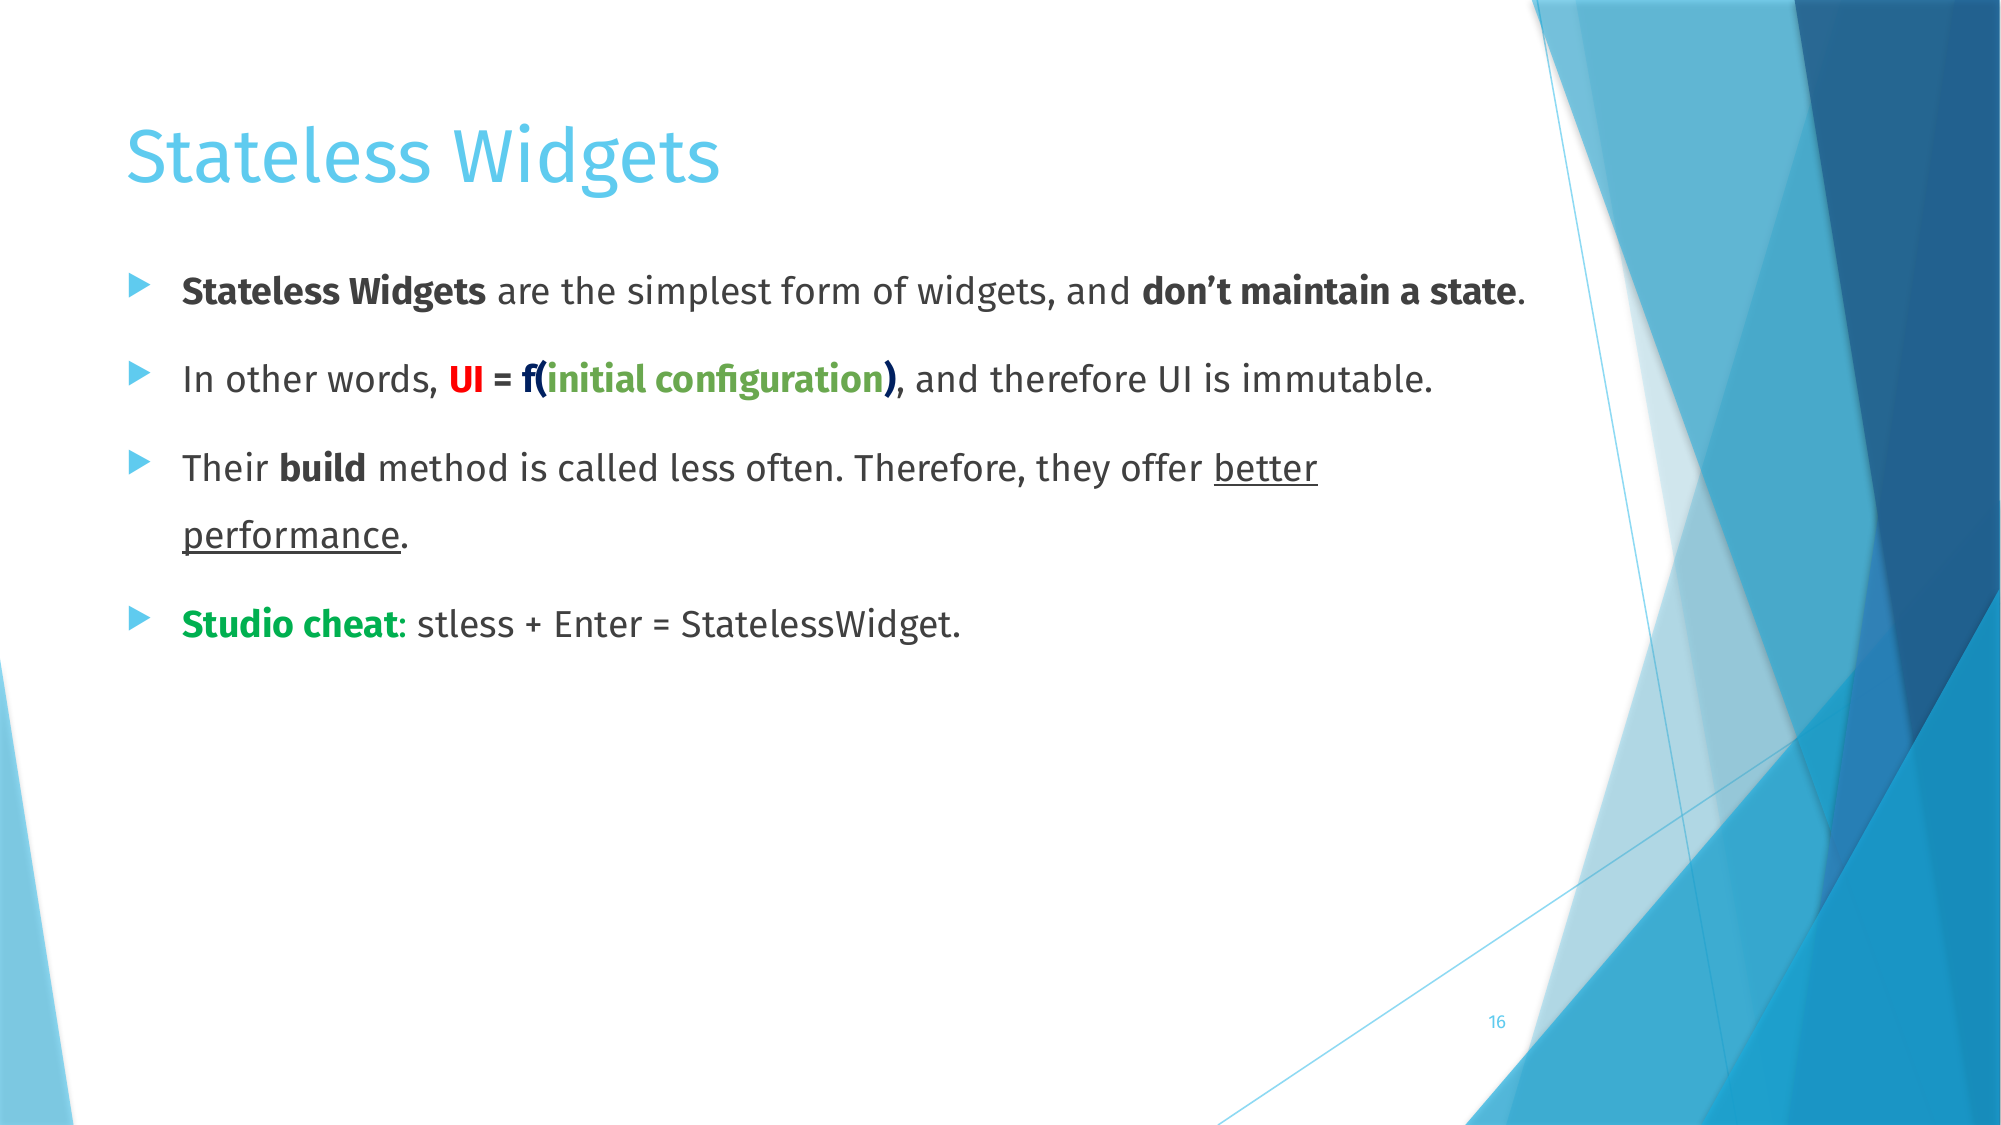

# Stateless Widgets
Stateless Widgets are the simplest form of widgets, and don’t maintain a state.
In other words, UI = f(initial configuration), and therefore UI is immutable.
Their build method is called less often. Therefore, they offer better performance.
Studio cheat: stless + Enter = StatelessWidget.

16